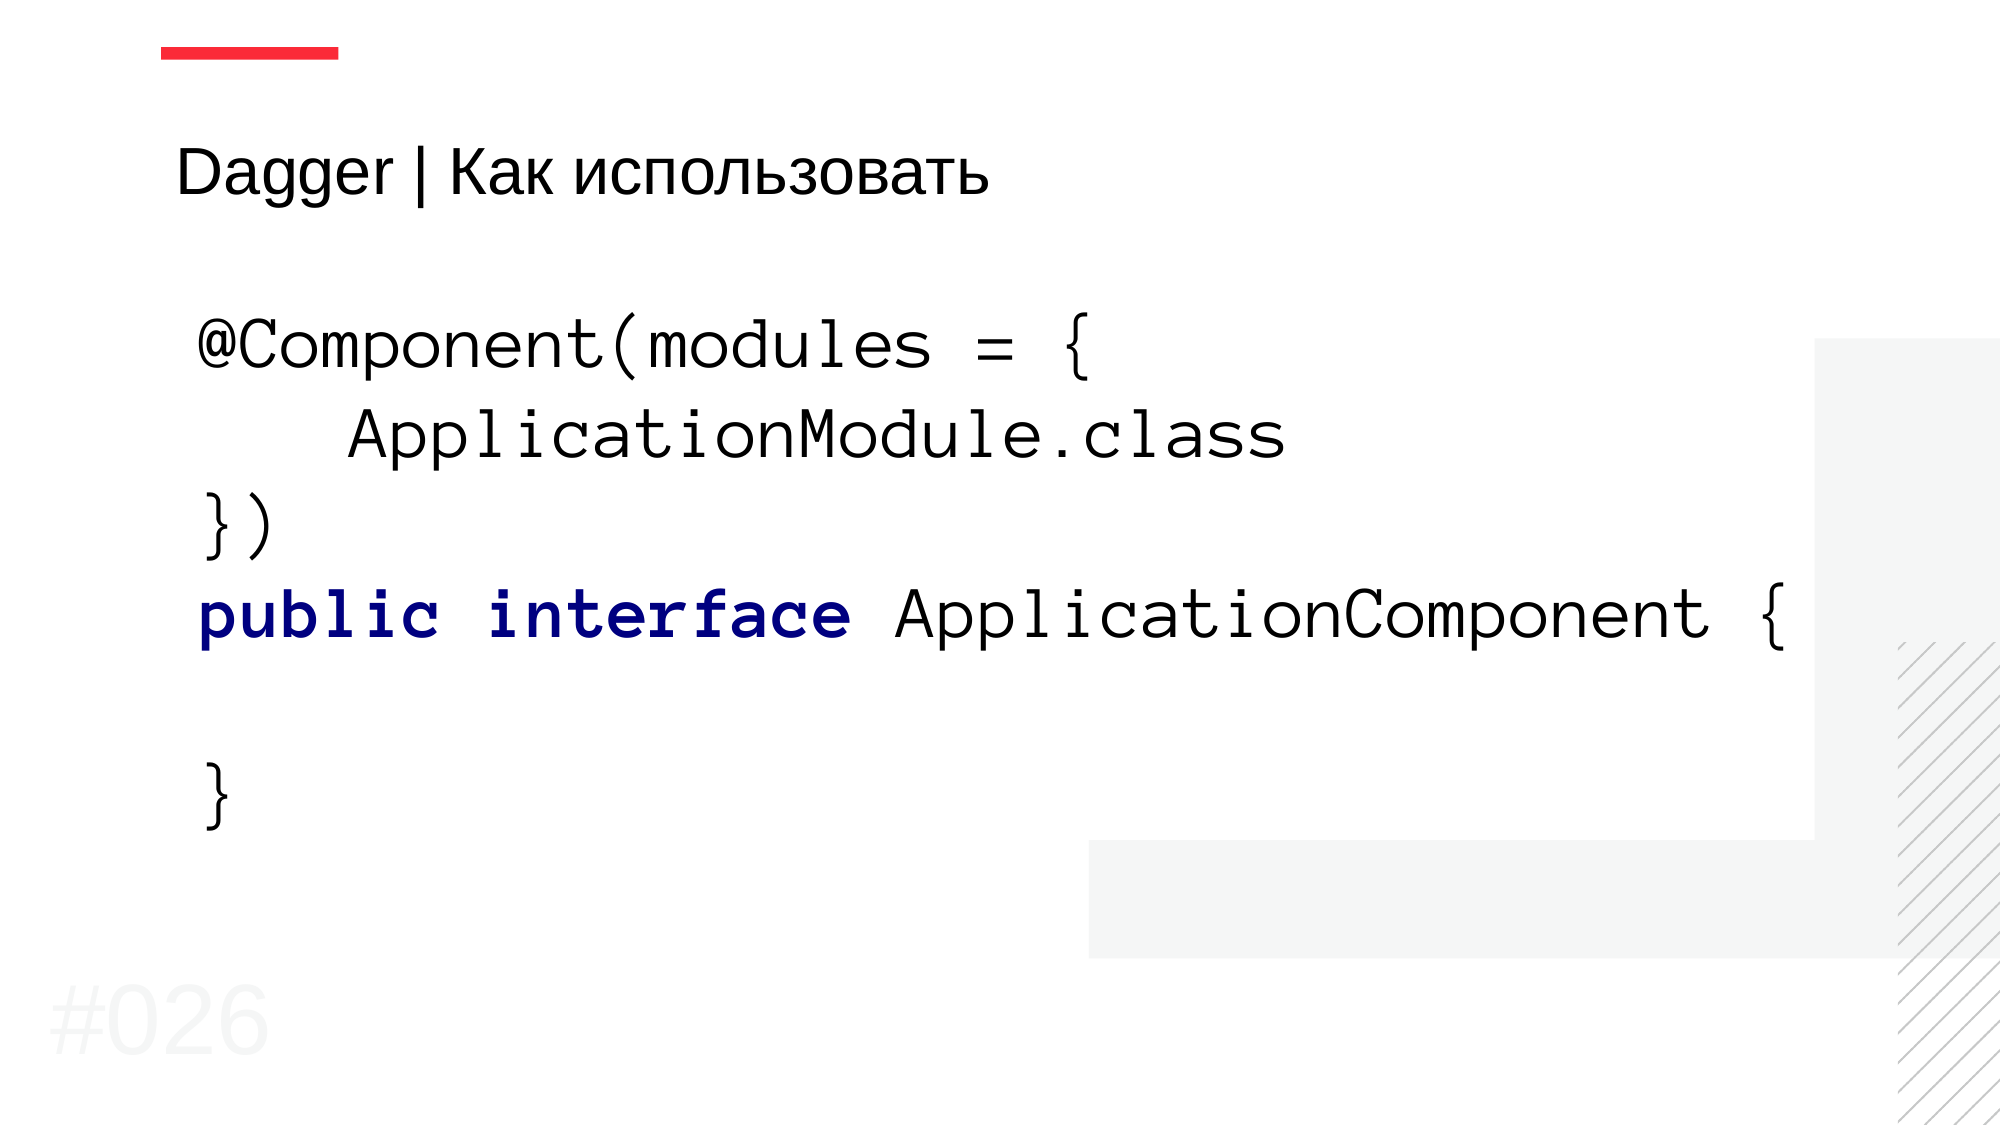

Dagger | Как использовать
@Component(modules = {
	ApplicationModule.class
})
public interface ApplicationComponent {
}
#026